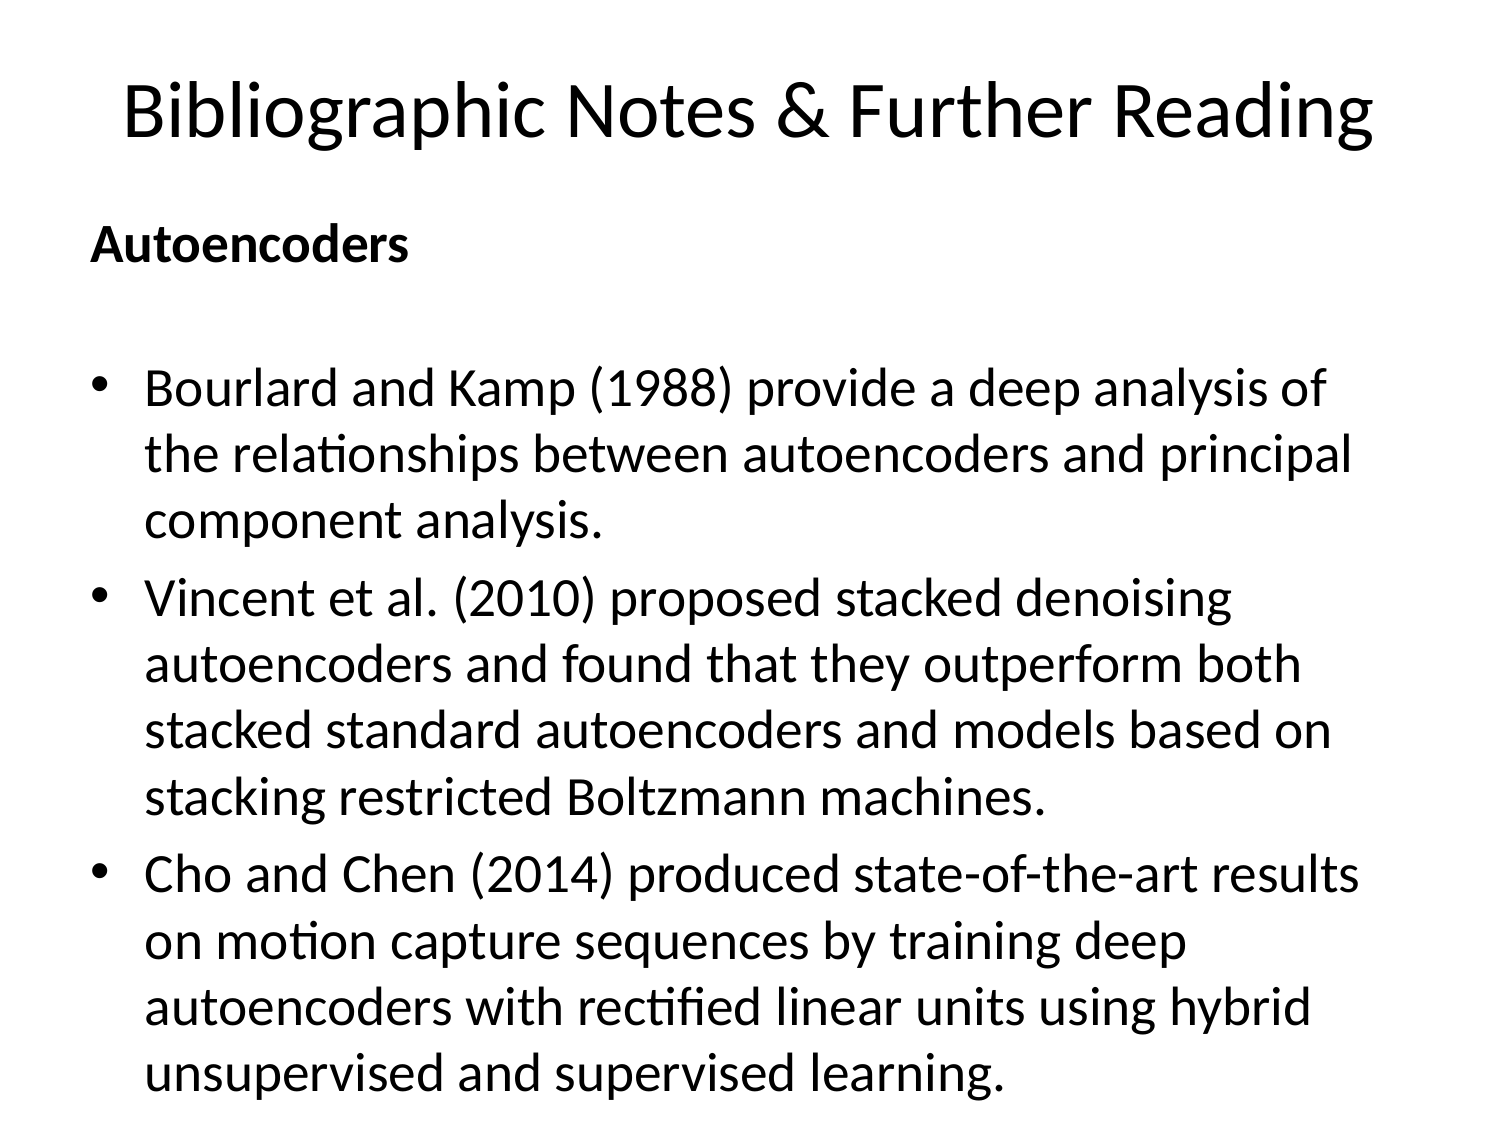

# Bibliographic Notes & Further Reading
Autoencoders
Bourlard and Kamp (1988) provide a deep analysis of the relationships between autoencoders and principal component analysis.
Vincent et al. (2010) proposed stacked denoising autoencoders and found that they outperform both stacked standard autoencoders and models based on stacking restricted Boltzmann machines.
Cho and Chen (2014) produced state-of-the-art results on motion capture sequences by training deep autoencoders with rectified linear units using hybrid unsupervised and supervised learning.